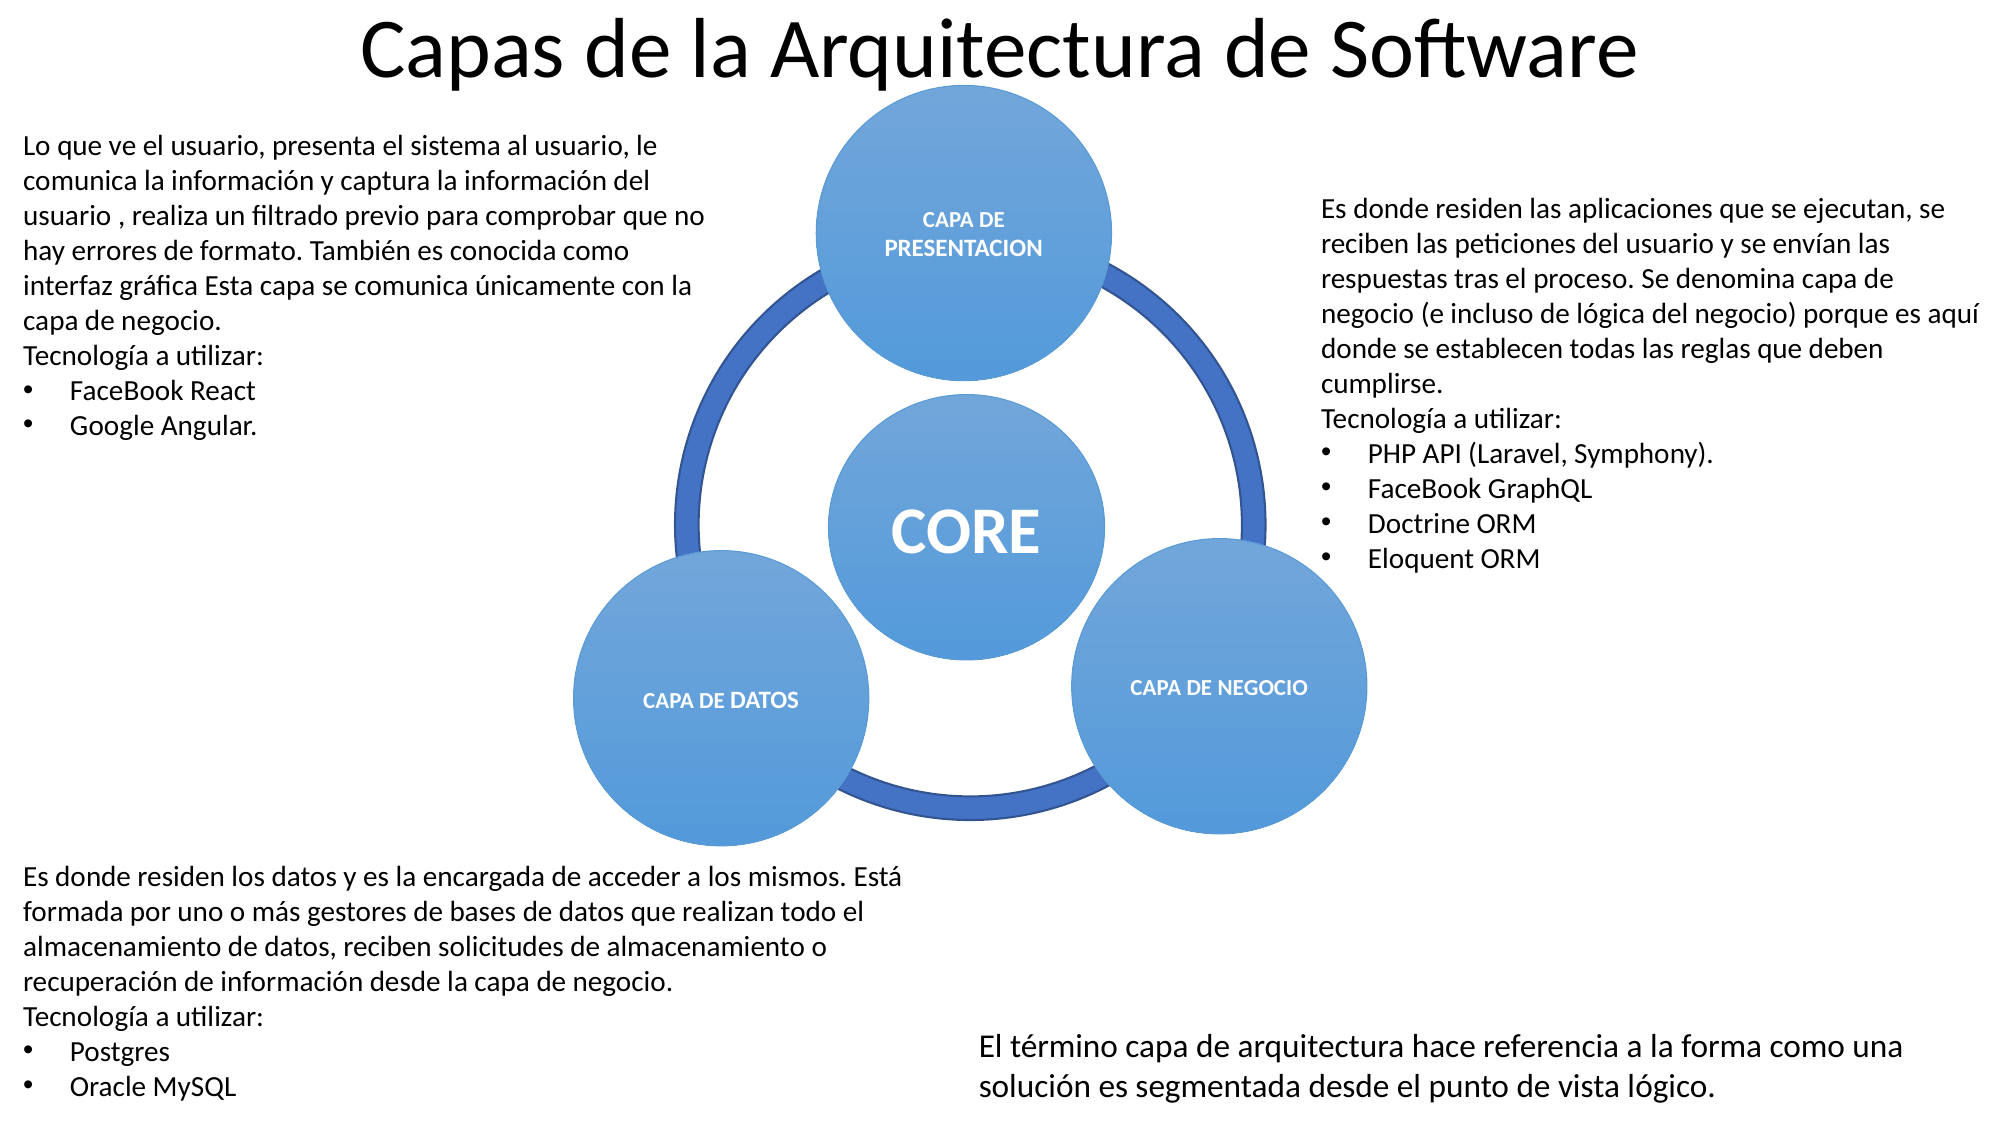

# Capas de la Arquitectura de Software
CAPA DE PRESENTACION
Lo que ve el usuario, presenta el sistema al usuario, le comunica la información y captura la información del usuario , realiza un filtrado previo para comprobar que no hay errores de formato. También es conocida como interfaz gráfica Esta capa se comunica únicamente con la capa de negocio.
Tecnología a utilizar:
FaceBook React
Google Angular.
Es donde residen las aplicaciones que se ejecutan, se reciben las peticiones del usuario y se envían las respuestas tras el proceso. Se denomina capa de negocio (e incluso de lógica del negocio) porque es aquí donde se establecen todas las reglas que deben cumplirse.
Tecnología a utilizar:
PHP API (Laravel, Symphony).
FaceBook GraphQL
Doctrine ORM
Eloquent ORM

CORE
CAPA DE NEGOCIO
CAPA DE DATOS
Es donde residen los datos y es la encargada de acceder a los mismos. Está formada por uno o más gestores de bases de datos que realizan todo el almacenamiento de datos, reciben solicitudes de almacenamiento o recuperación de información desde la capa de negocio.
Tecnología a utilizar:
Postgres
Oracle MySQL
El término capa de arquitectura hace referencia a la forma como una solución es segmentada desde el punto de vista lógico.